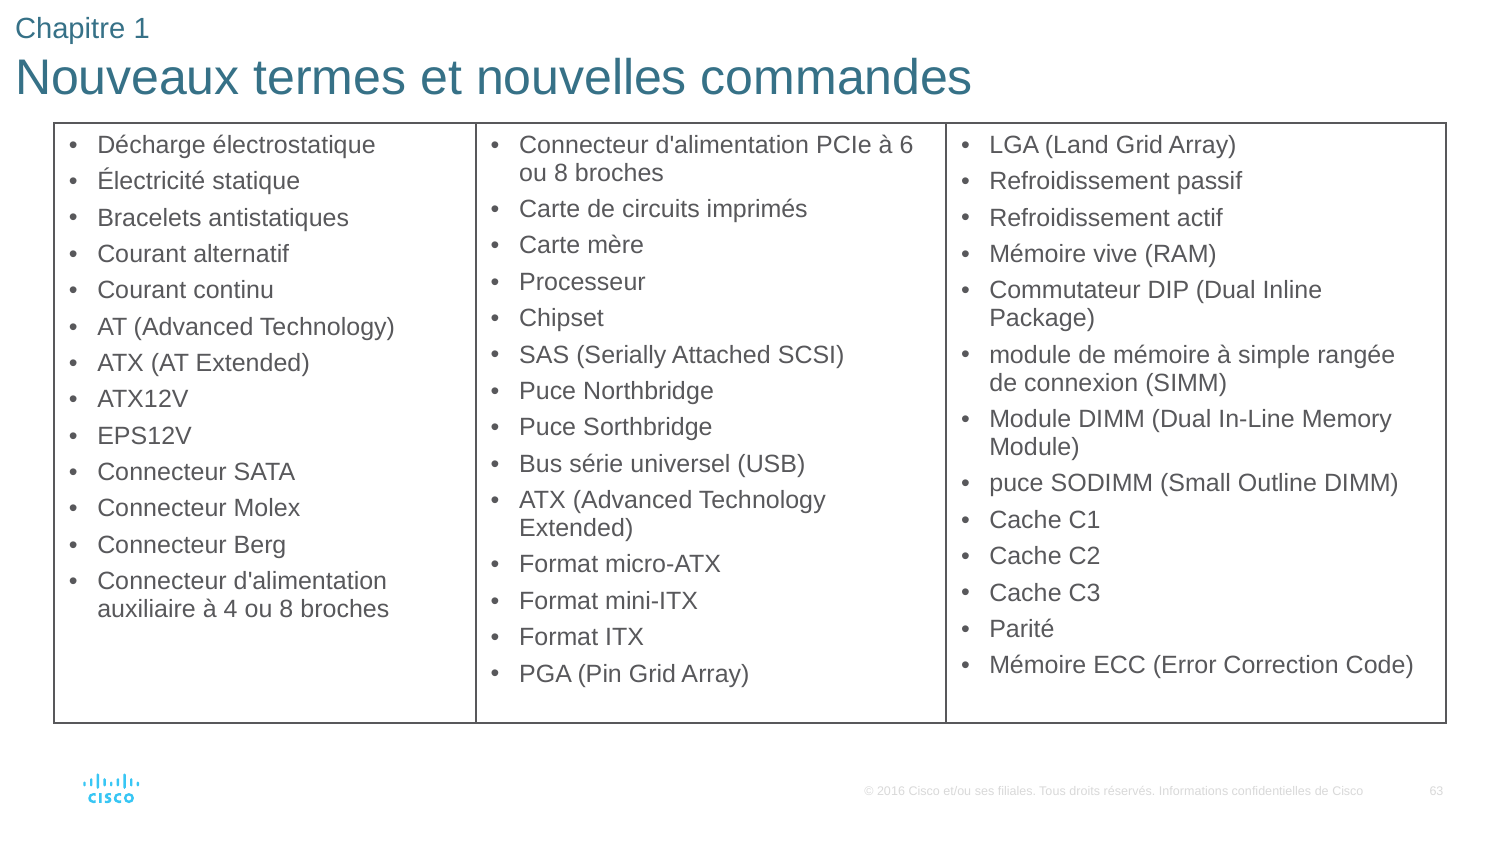

# Chapitre 1 Nouveaux termes et nouvelles commandes
| Décharge électrostatique Électricité statique Bracelets antistatiques Courant alternatif Courant continu AT (Advanced Technology) ATX (AT Extended) ATX12V EPS12V Connecteur SATA Connecteur Molex Connecteur Berg Connecteur d'alimentation auxiliaire à 4 ou 8 broches | Connecteur d'alimentation PCIe à 6 ou 8 broches Carte de circuits imprimés Carte mère Processeur Chipset SAS (Serially Attached SCSI) Puce Northbridge Puce Sorthbridge Bus série universel (USB) ATX (Advanced Technology Extended) Format micro-ATX Format mini-ITX Format ITX PGA (Pin Grid Array) | LGA (Land Grid Array) Refroidissement passif Refroidissement actif Mémoire vive (RAM) Commutateur DIP (Dual Inline Package) module de mémoire à simple rangée de connexion (SIMM) Module DIMM (Dual In-Line Memory Module) puce SODIMM (Small Outline DIMM) Cache C1 Cache C2 Cache C3 Parité Mémoire ECC (Error Correction Code) |
| --- | --- | --- |